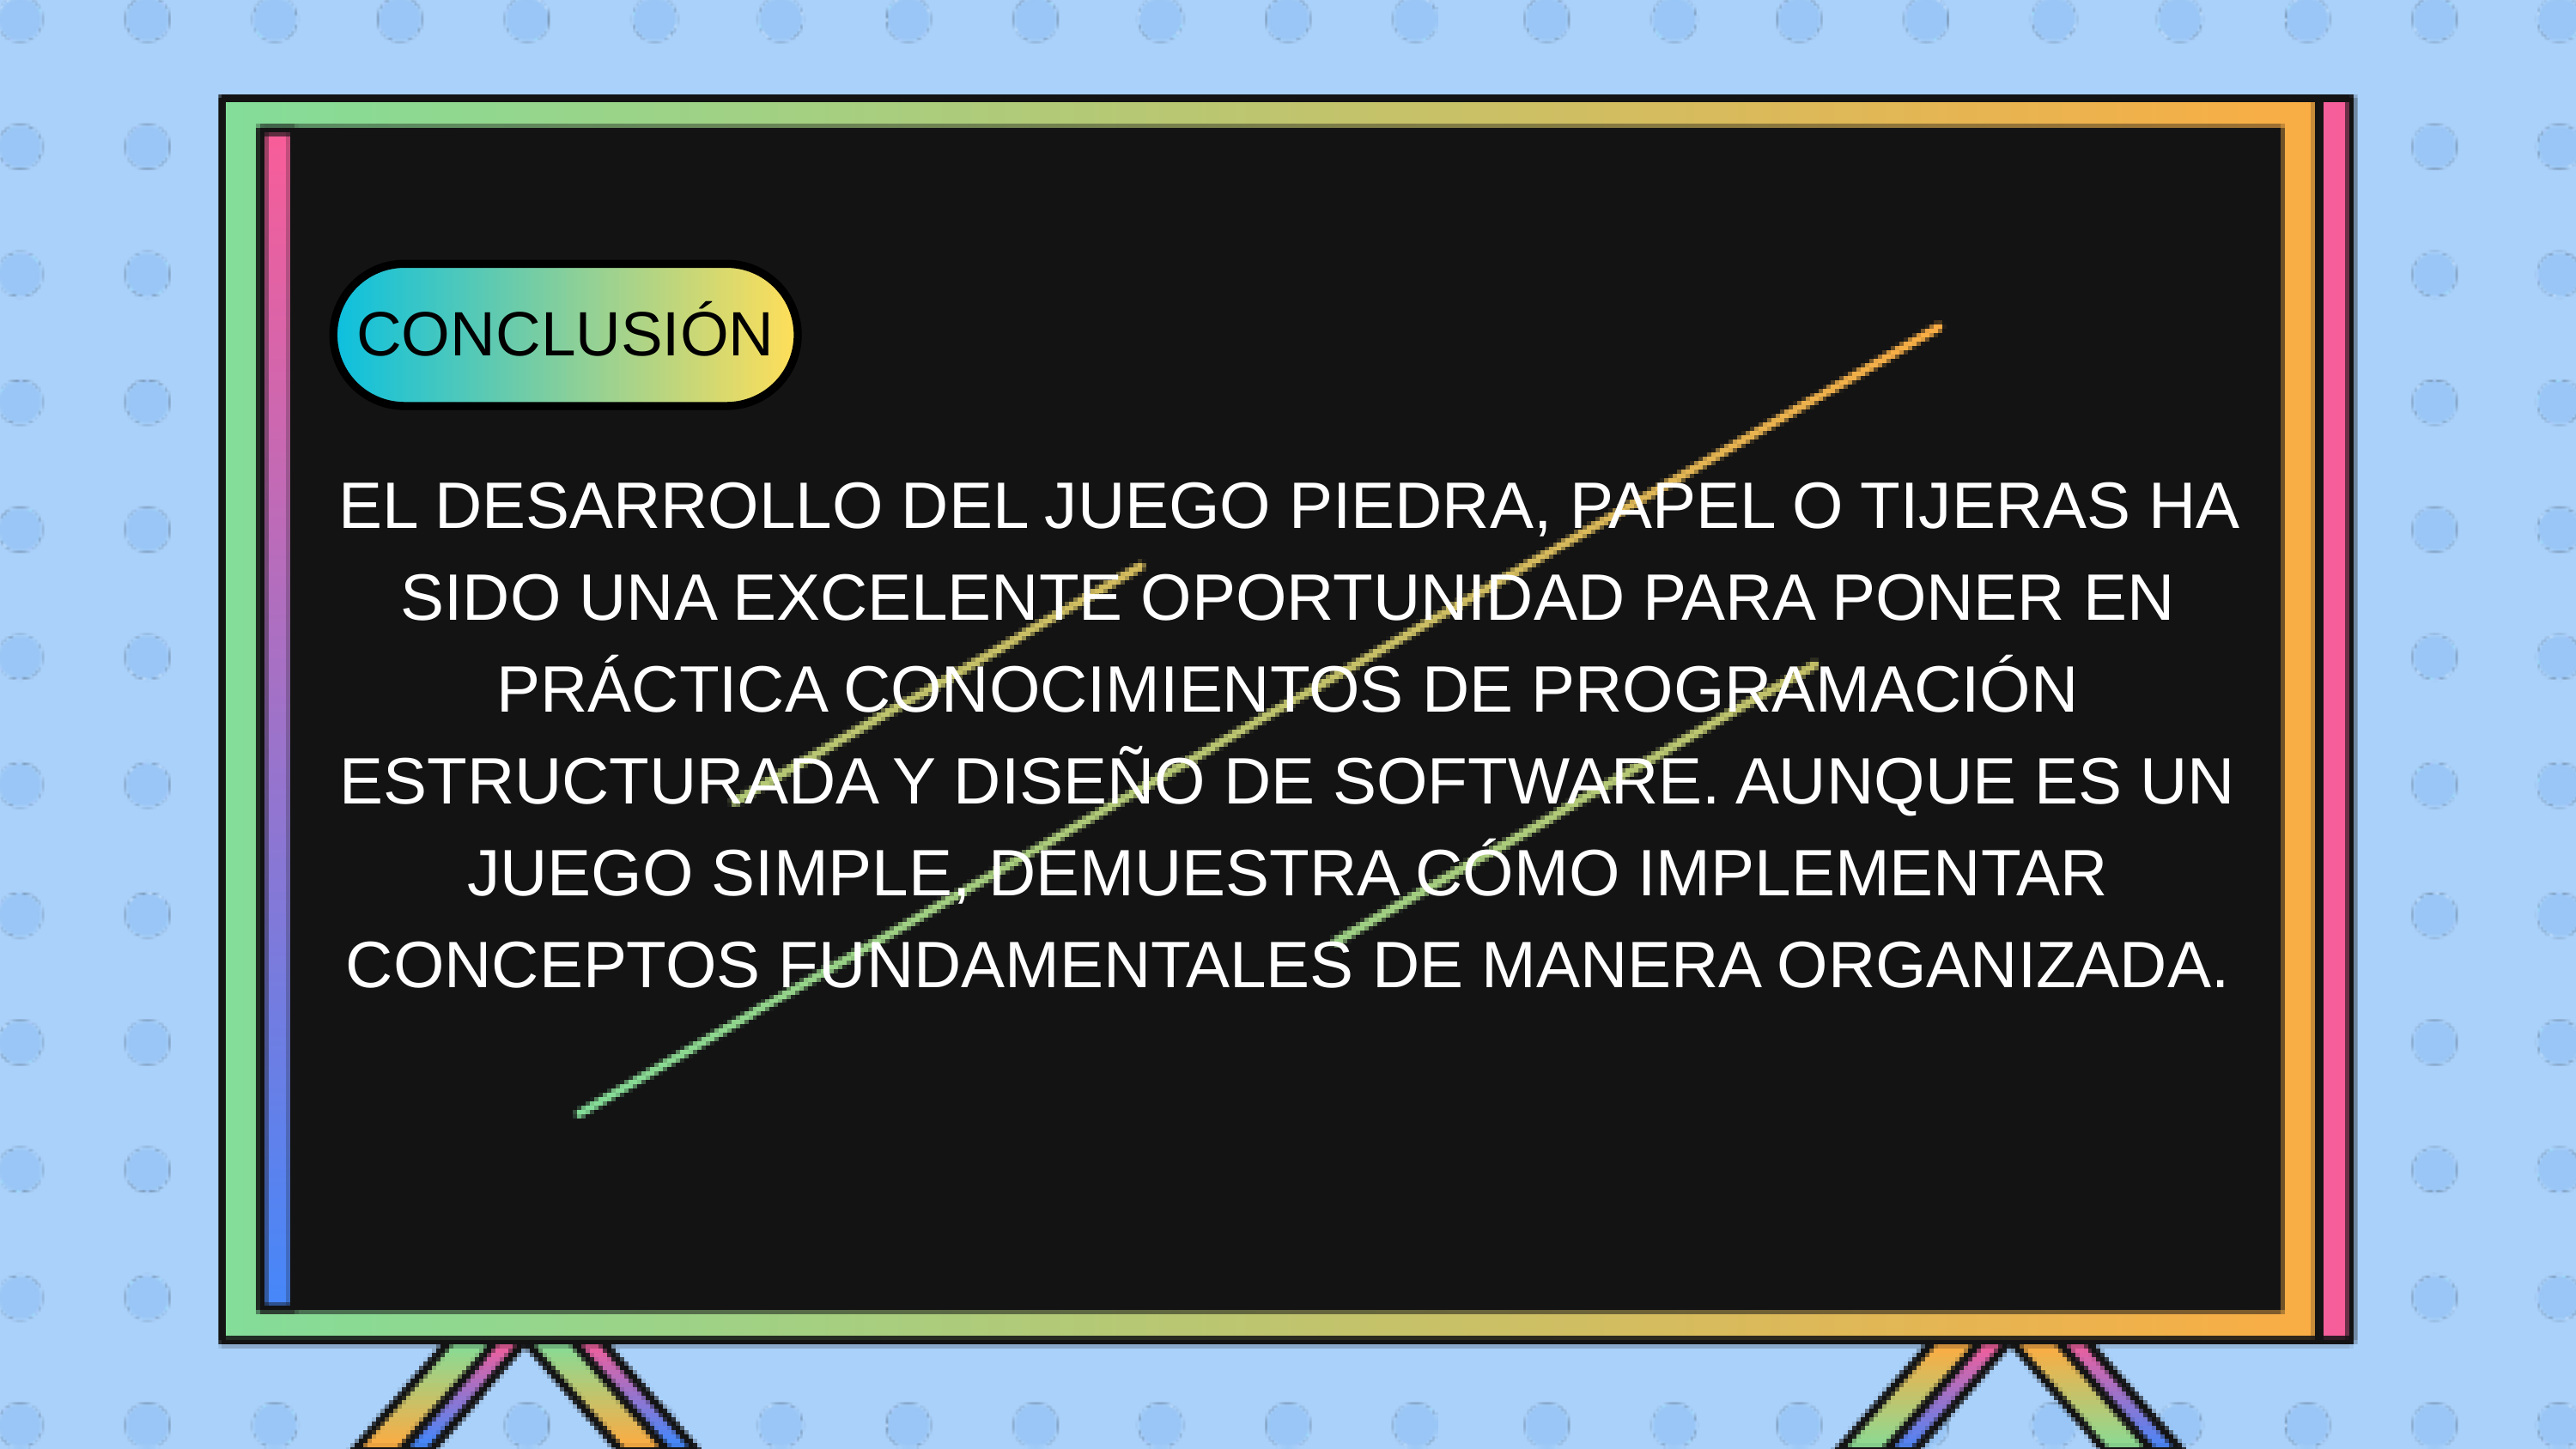

CONCLUSIÓN
EL DESARROLLO DEL JUEGO PIEDRA, PAPEL O TIJERAS HA SIDO UNA EXCELENTE OPORTUNIDAD PARA PONER EN PRÁCTICA CONOCIMIENTOS DE PROGRAMACIÓN ESTRUCTURADA Y DISEÑO DE SOFTWARE. AUNQUE ES UN JUEGO SIMPLE, DEMUESTRA CÓMO IMPLEMENTAR CONCEPTOS FUNDAMENTALES DE MANERA ORGANIZADA.